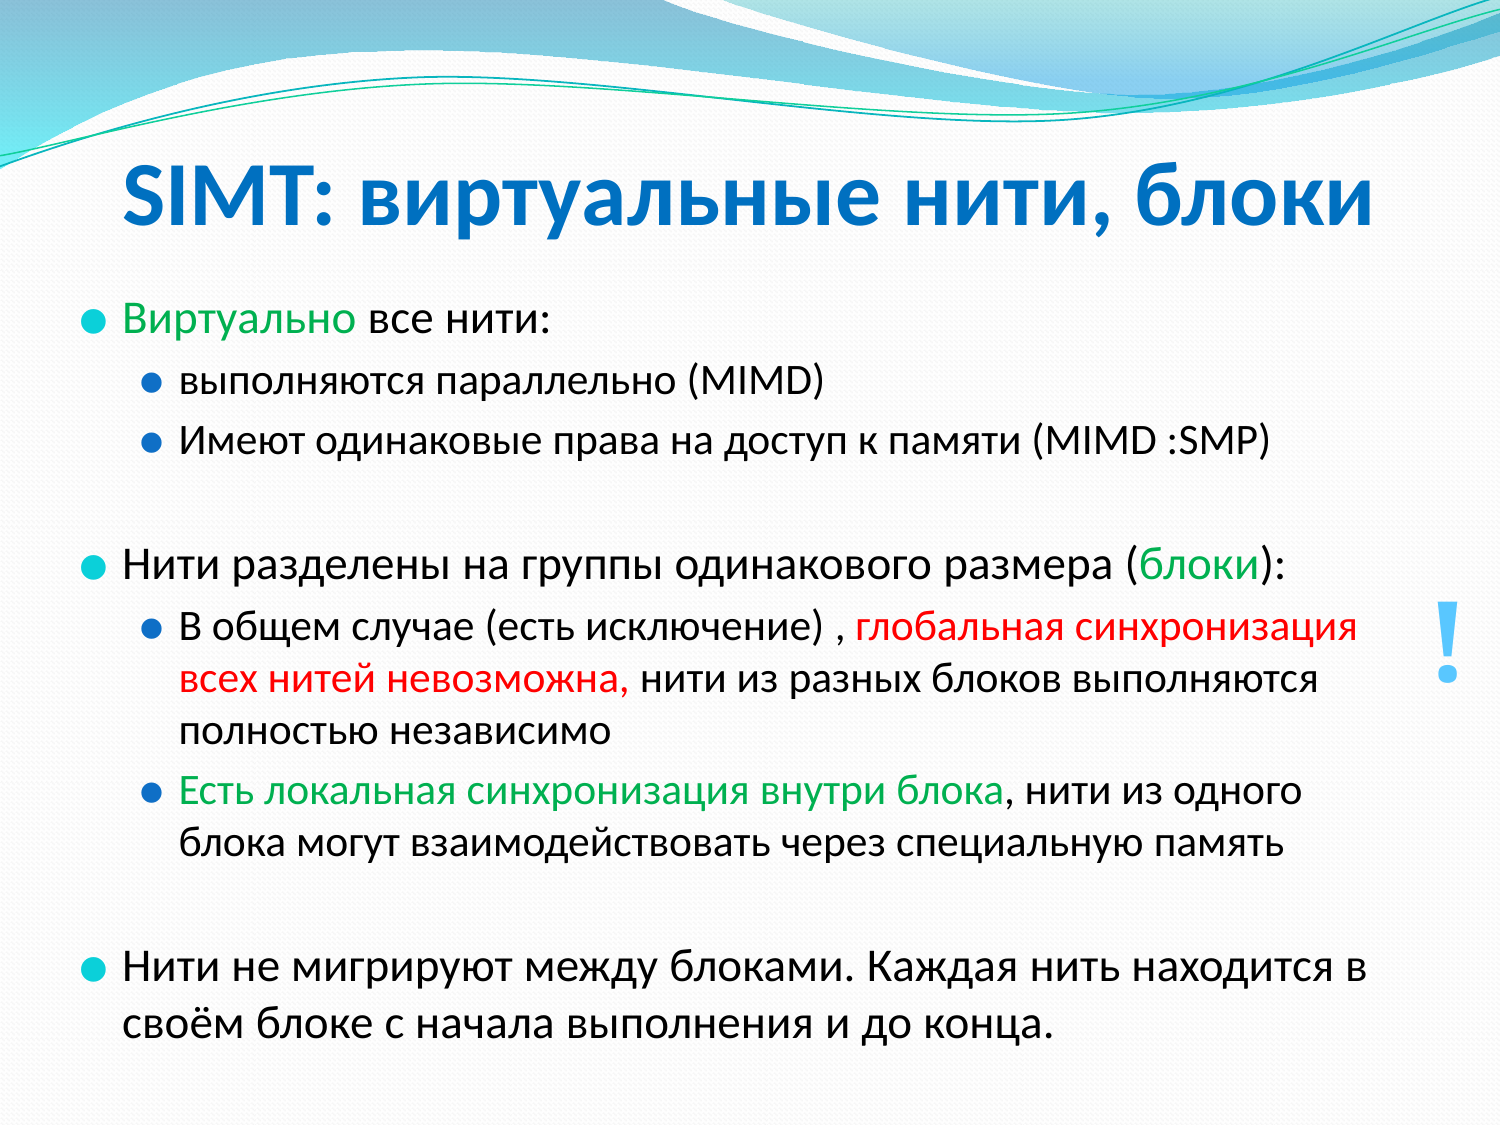

# SIMT: виртуальные нити, блоки
Виртуально все нити:
выполняются параллельно (MIMD)
Имеют одинаковые права на доступ к памяти (MIMD :SMP)

Нити разделены на группы одинакового размера (блоки):
В общем случае (есть исключение) , глобальная синхронизация всех нитей невозможна, нити из разных блоков выполняются полностью независимо
Есть локальная синхронизация внутри блока, нити из одного блока могут взаимодействовать через специальную память

Нити не мигрируют между блоками. Каждая нить находится в своём блоке с начала выполнения и до конца.
!